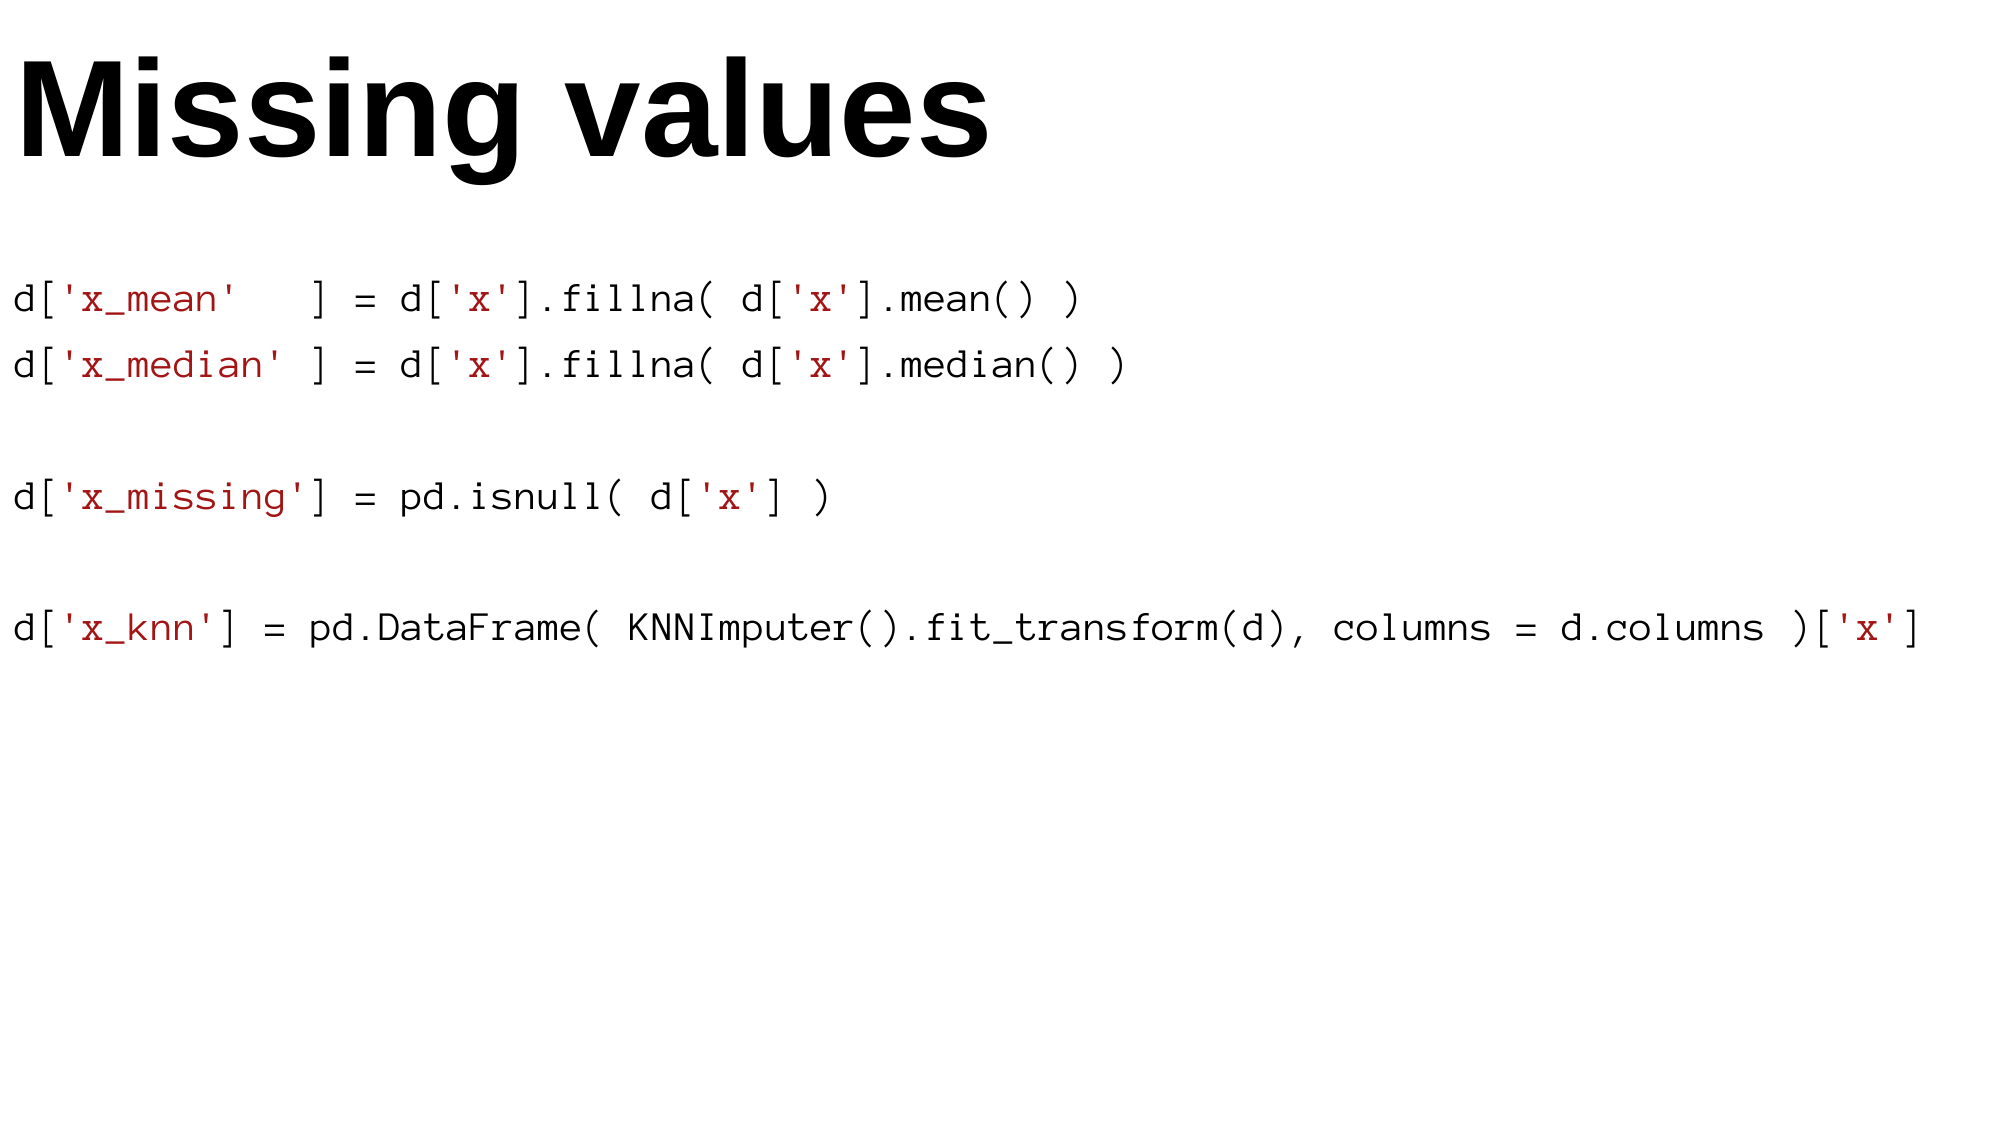

d['x_mean'   ] = d['x'].fillna( d['x'].mean() )
d['x_median' ] = d['x'].fillna( d['x'].median() )

d['x_missing'] = pd.isnull( d['x'] )

d['x_knn'] = pd.DataFrame( KNNImputer().fit_transform(d), columns = d.columns )['x']

# Missing values